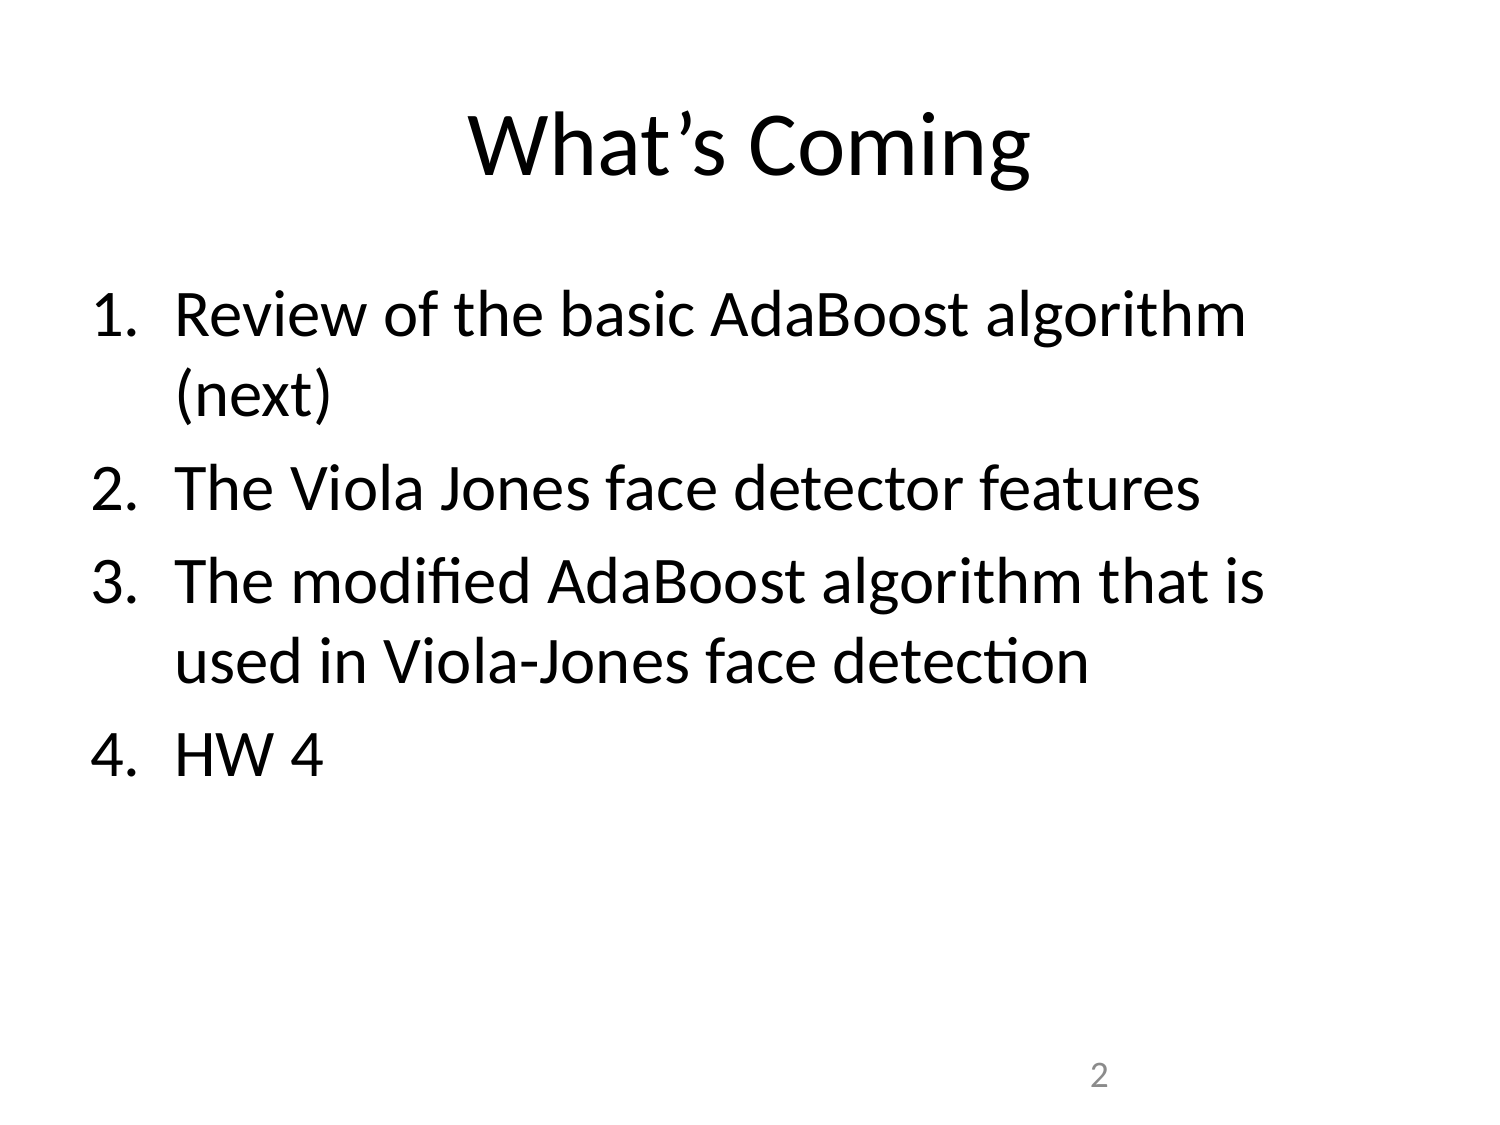

# What’s Coming
Review of the basic AdaBoost algorithm (next)
The Viola Jones face detector features
The modified AdaBoost algorithm that is used in Viola-Jones face detection
HW 4
2